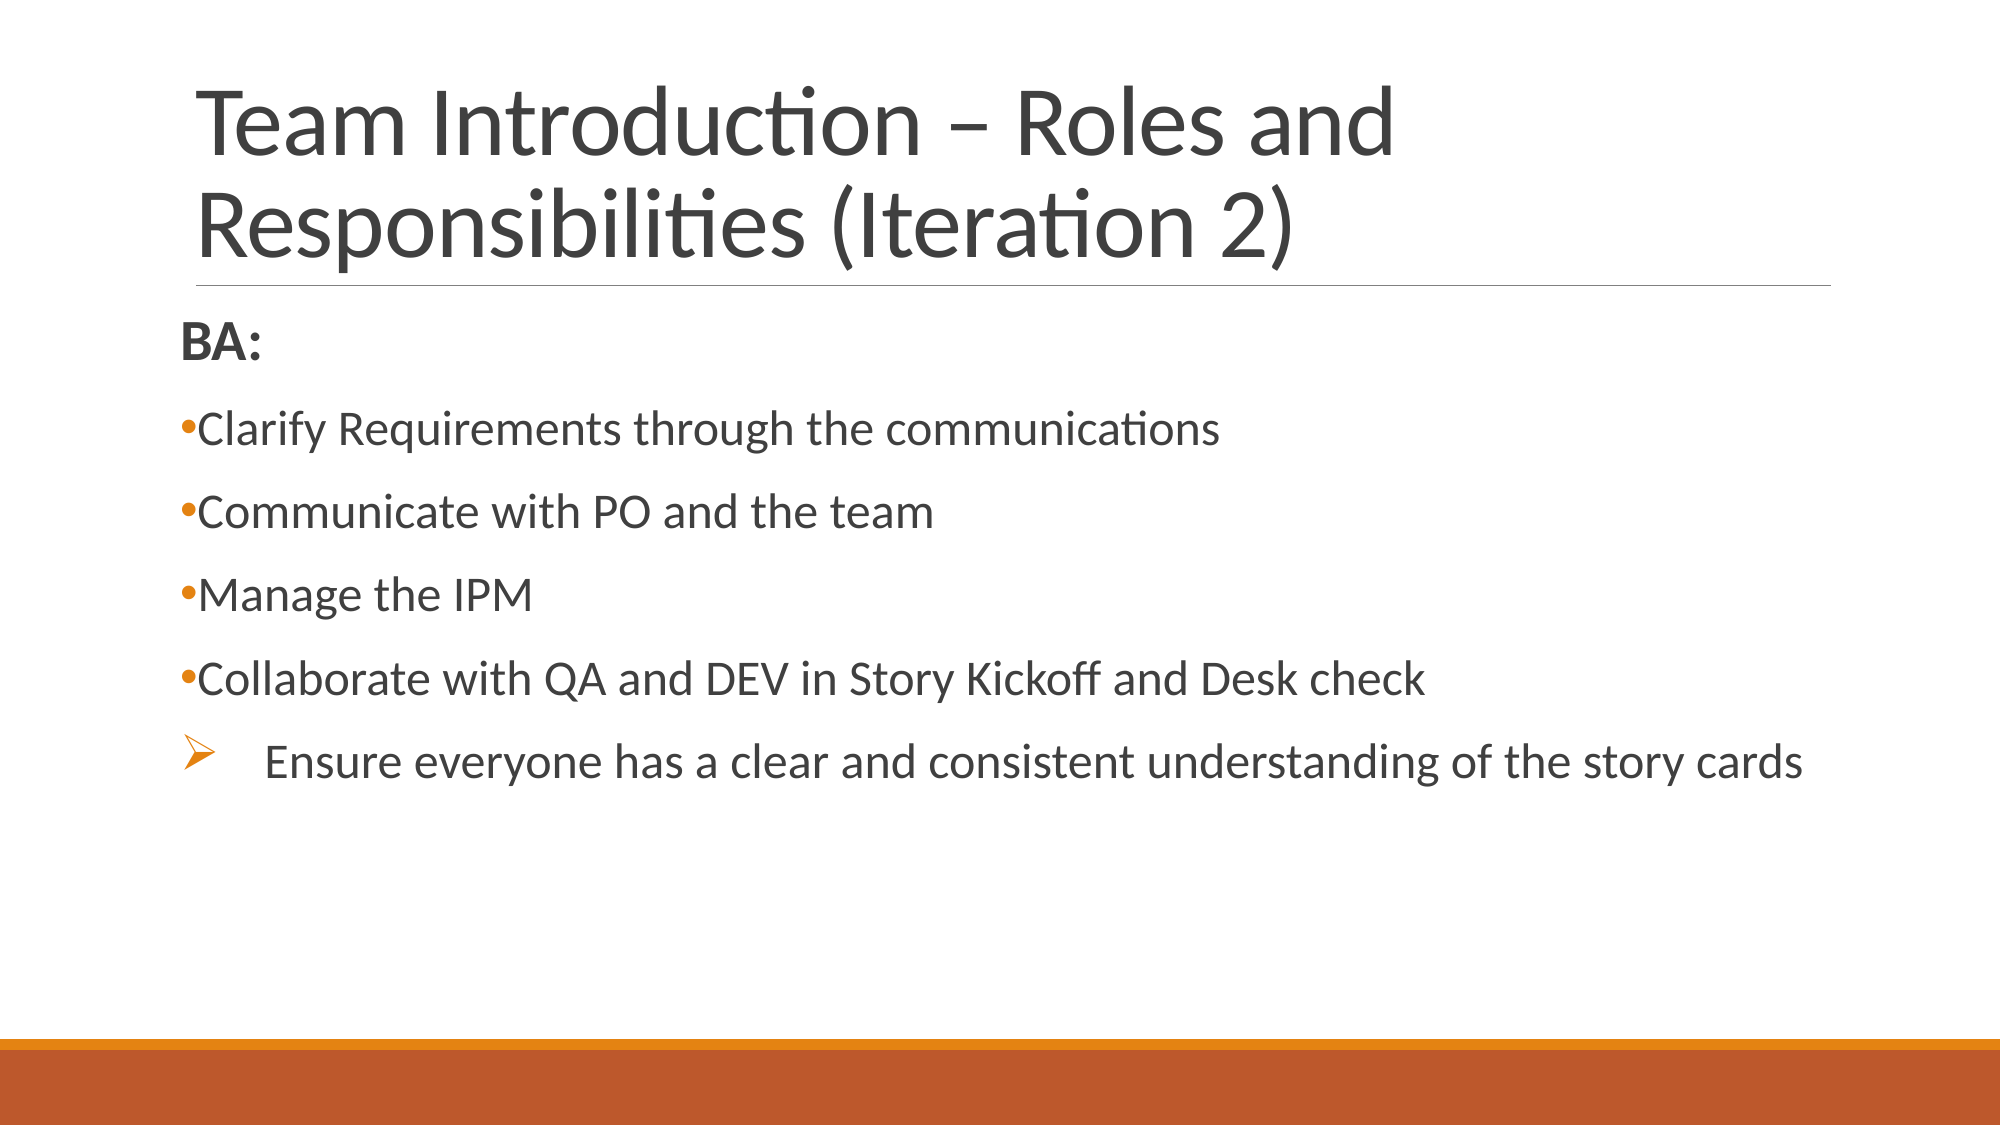

# Team Introduction – Roles and Responsibilities (Iteration 2)
BA:
Clarify Requirements through the communications
Communicate with PO and the team
Manage the IPM
Collaborate with QA and DEV in Story Kickoff and Desk check
Ensure everyone has a clear and consistent understanding of the story cards